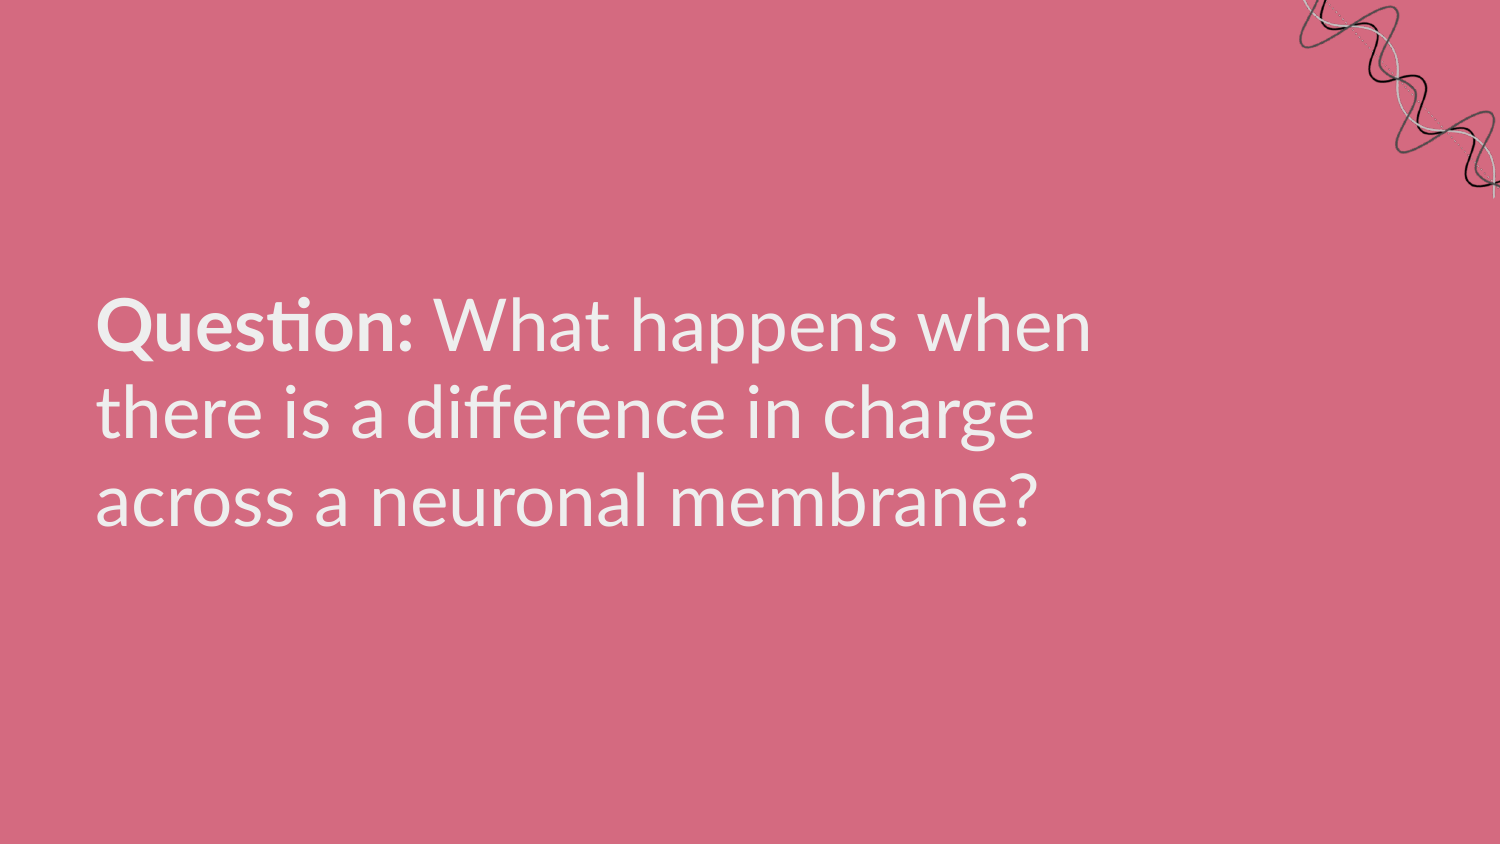

# Question: What happens when there is a difference in charge across a neuronal membrane?